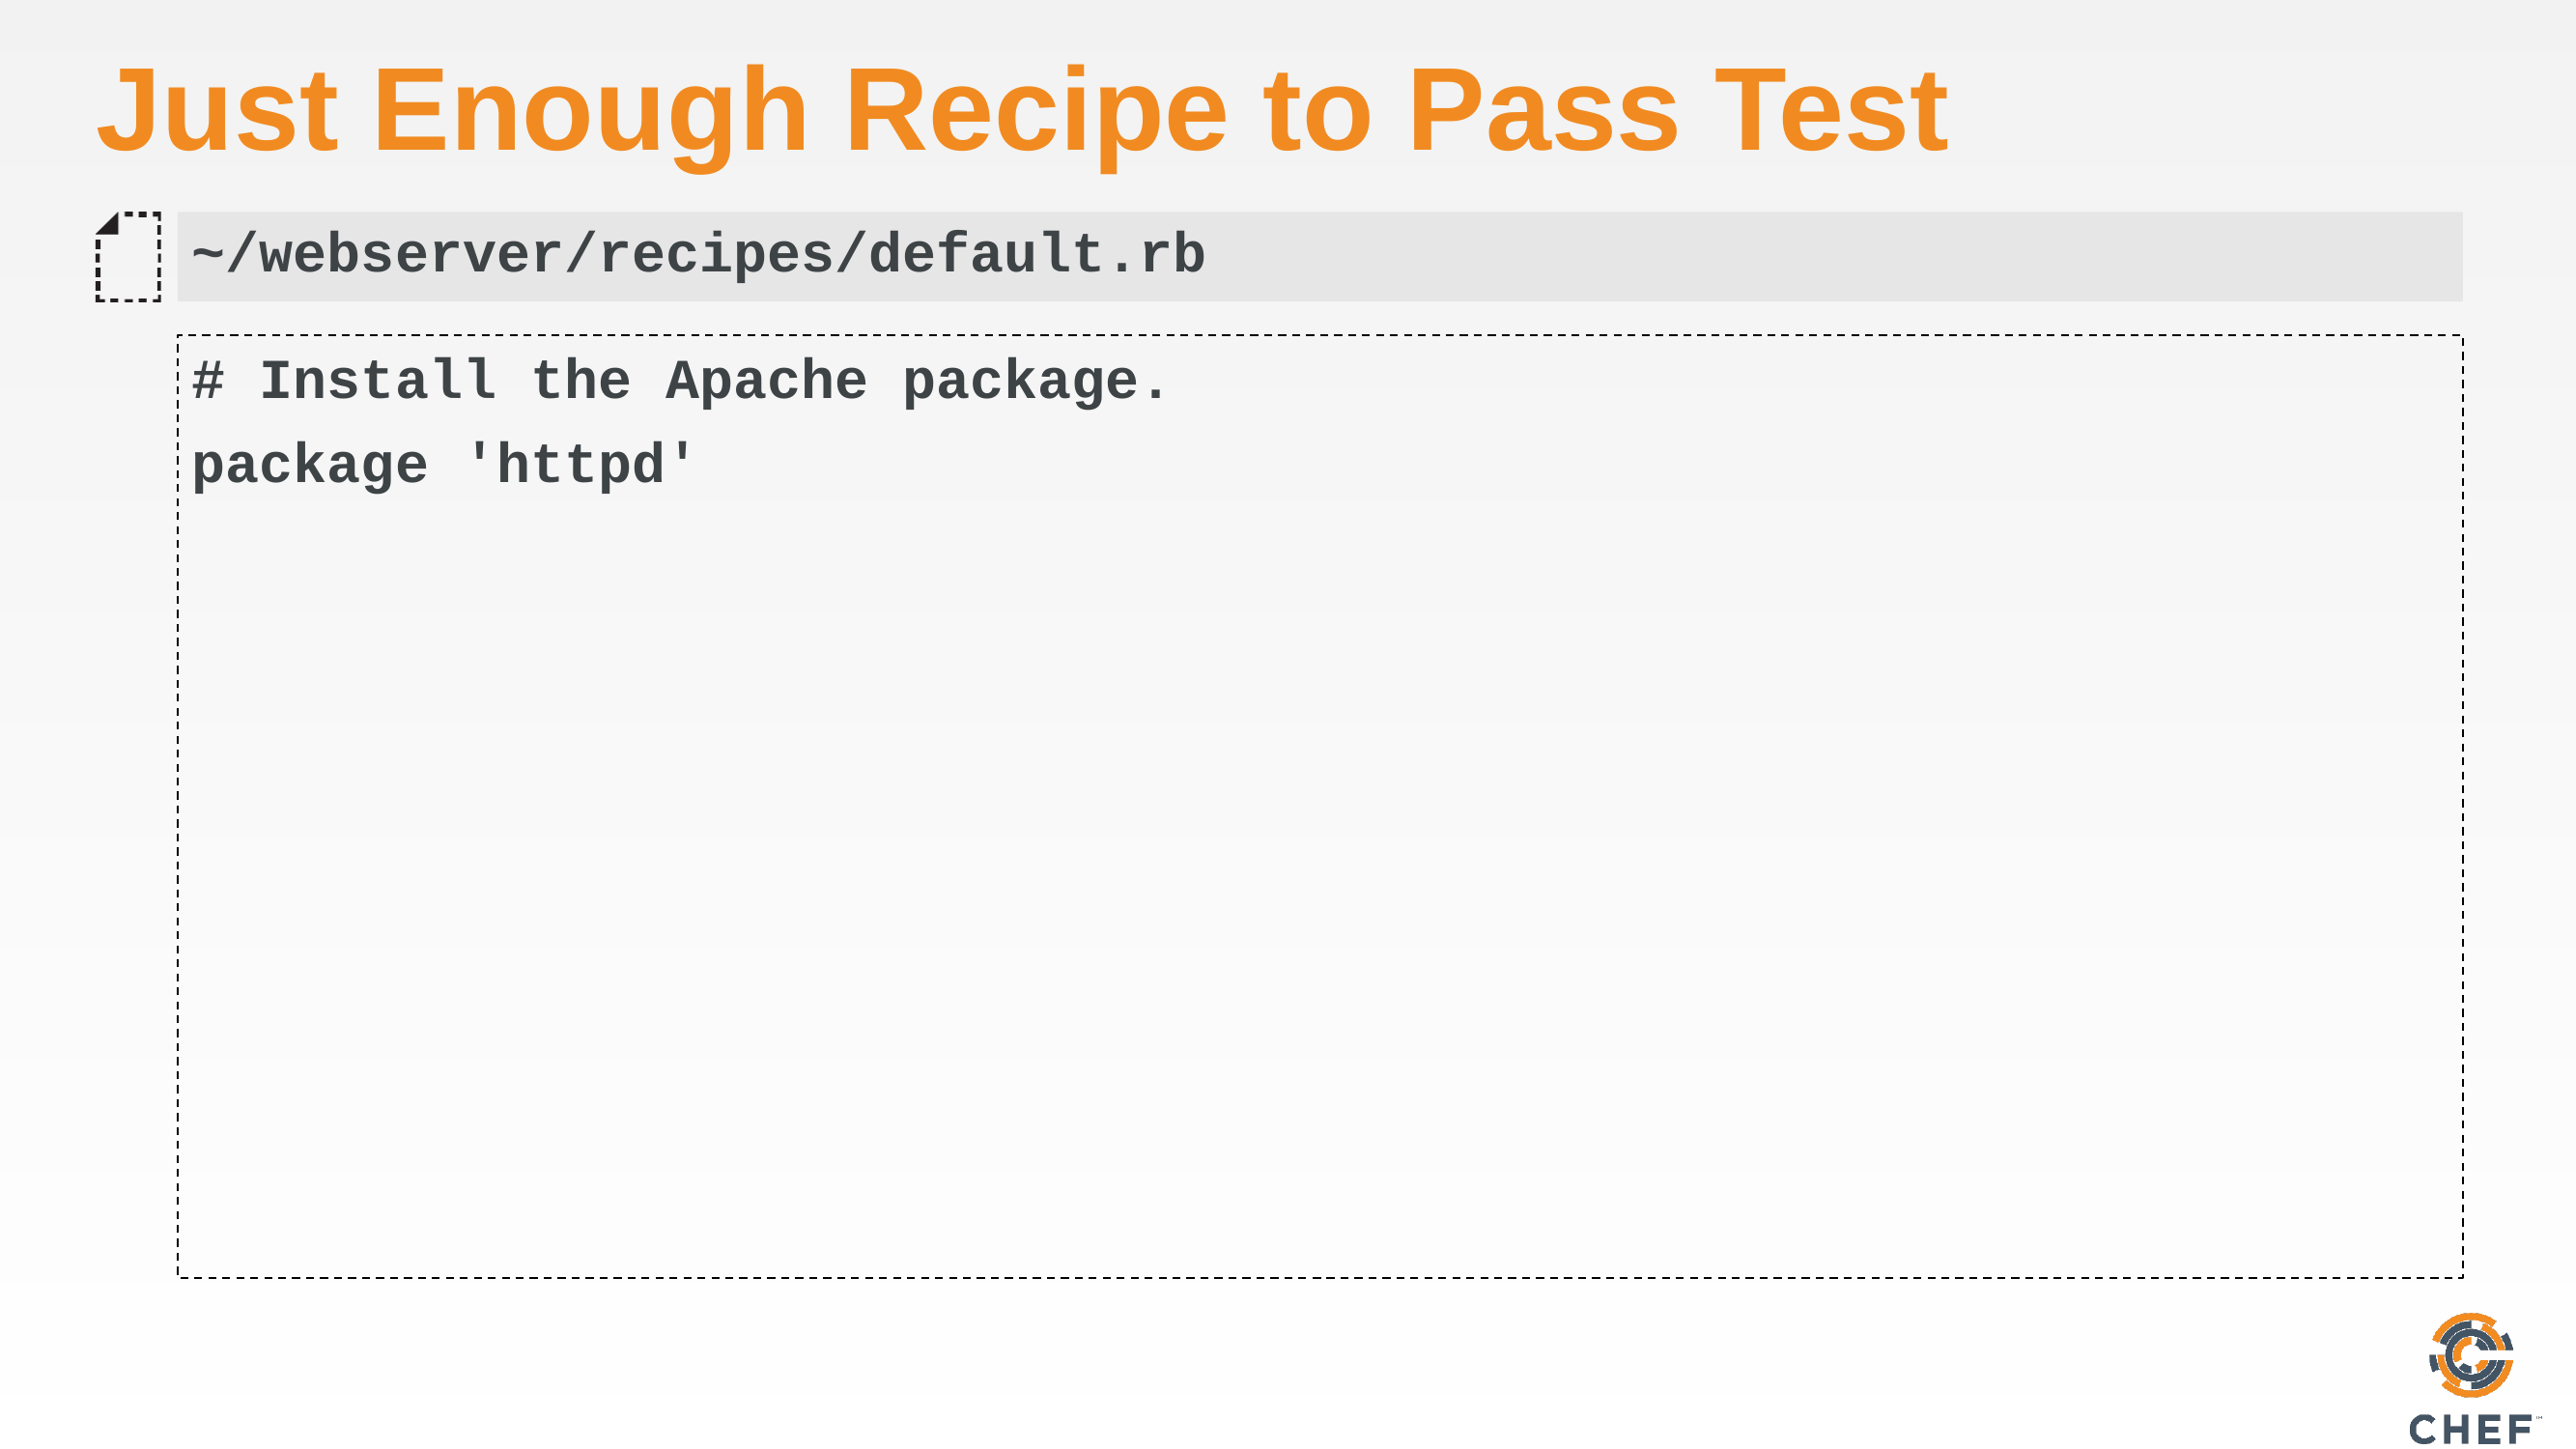

# Just Enough Recipe to Pass Test
~/webserver/recipes/default.rb
# Install the Apache package.
package 'httpd'